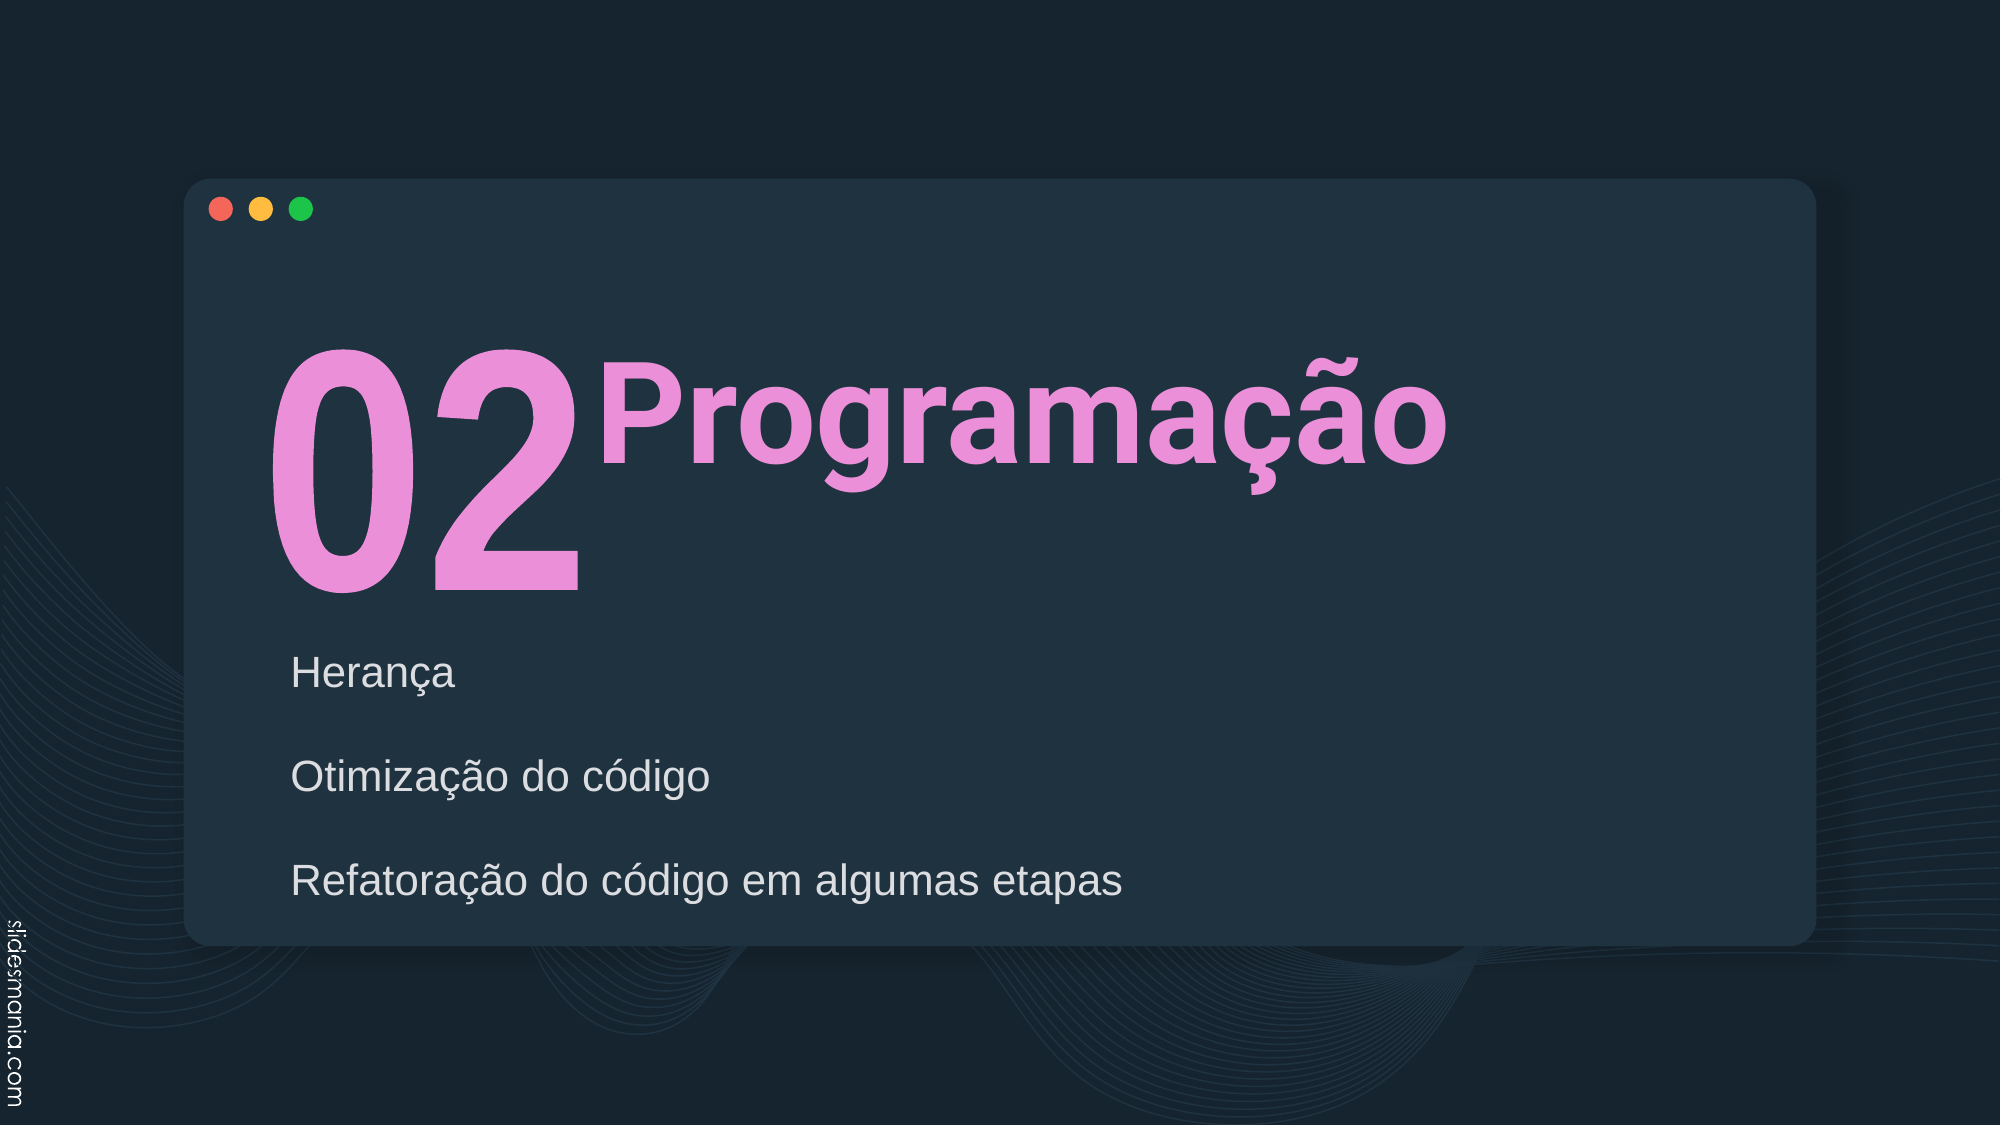

# Programação
02
Herança
Otimização do código
Refatoração do código em algumas etapas